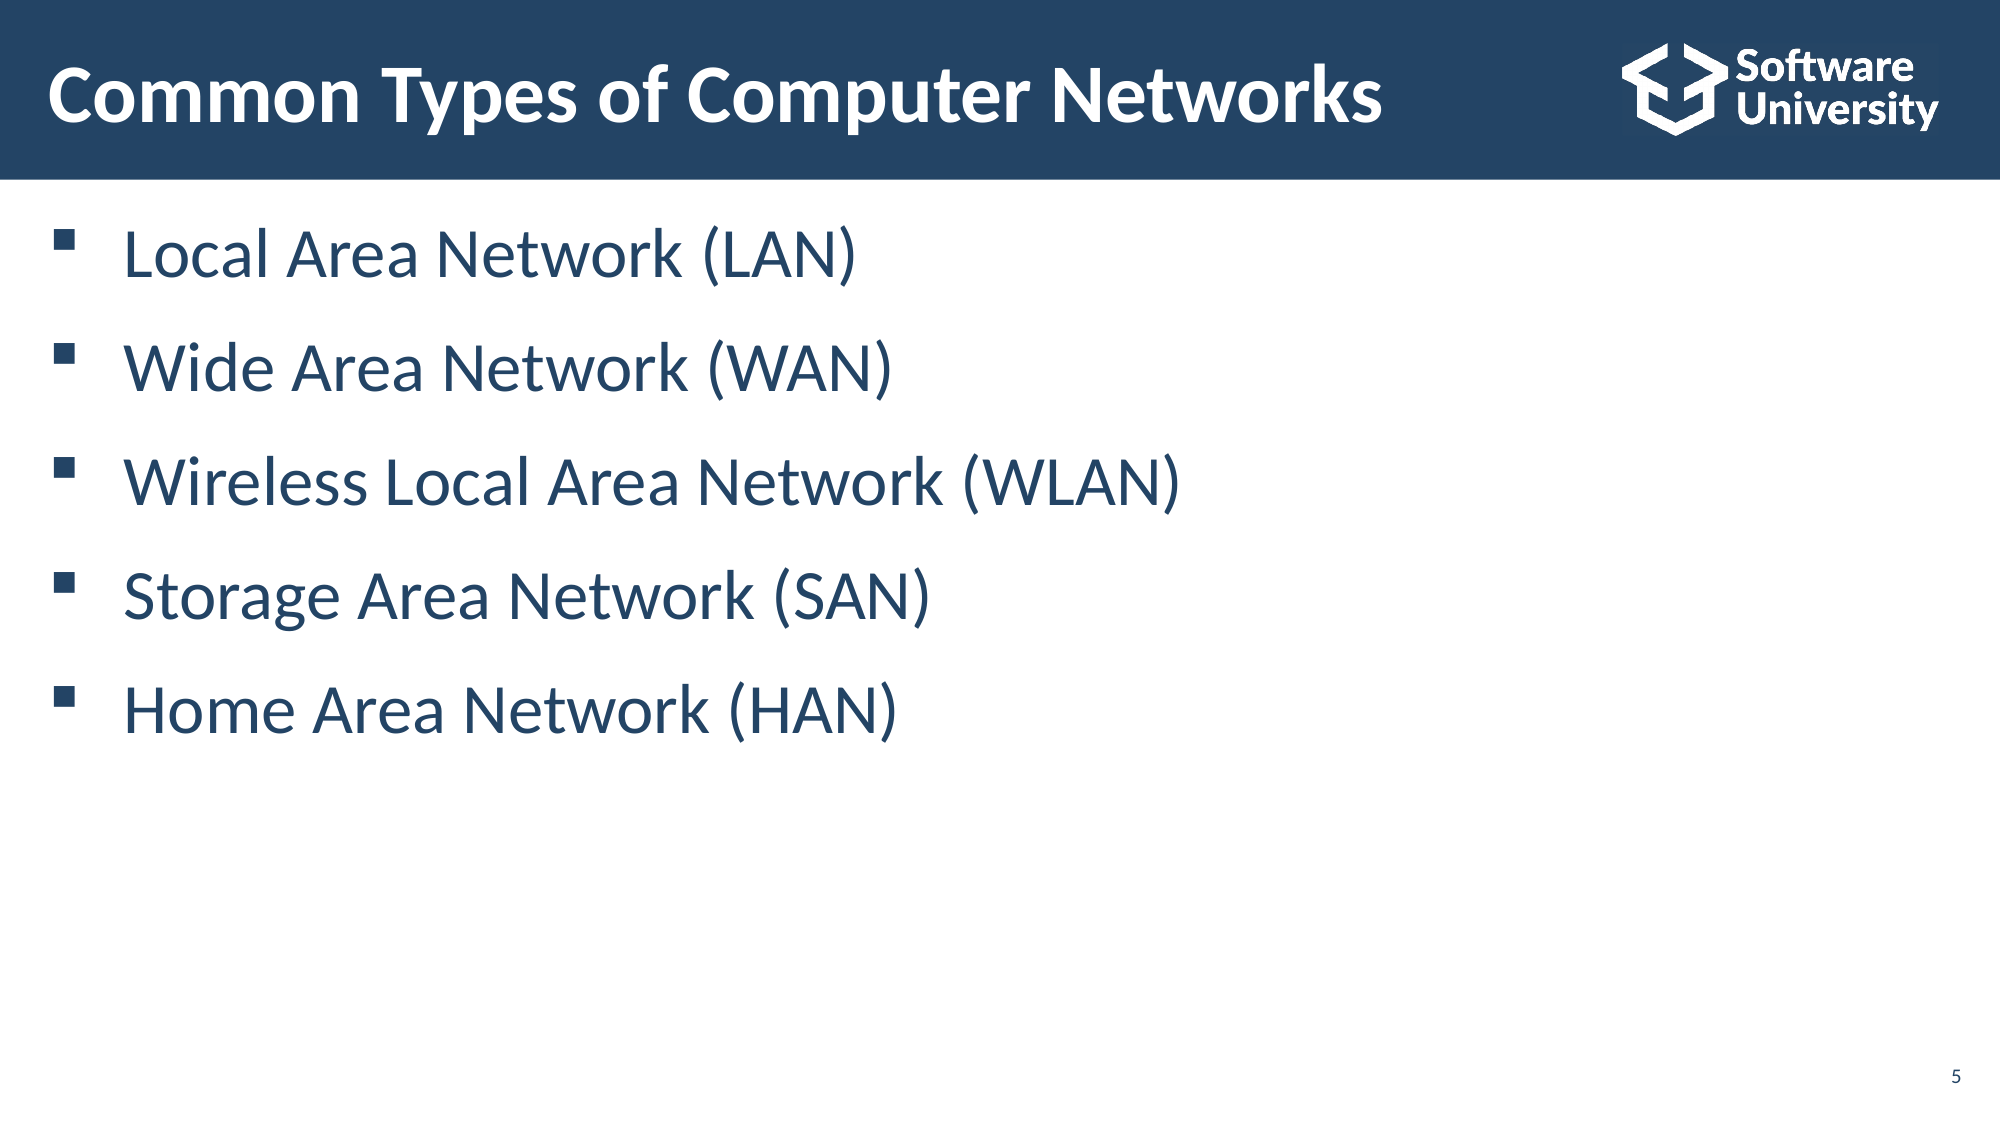

# Common Types of Computer Networks
Local Area Network (LAN)
Wide Area Network (WAN)
Wireless Local Area Network (WLAN)
Storage Area Network (SAN)
Home Area Network (HAN)
5